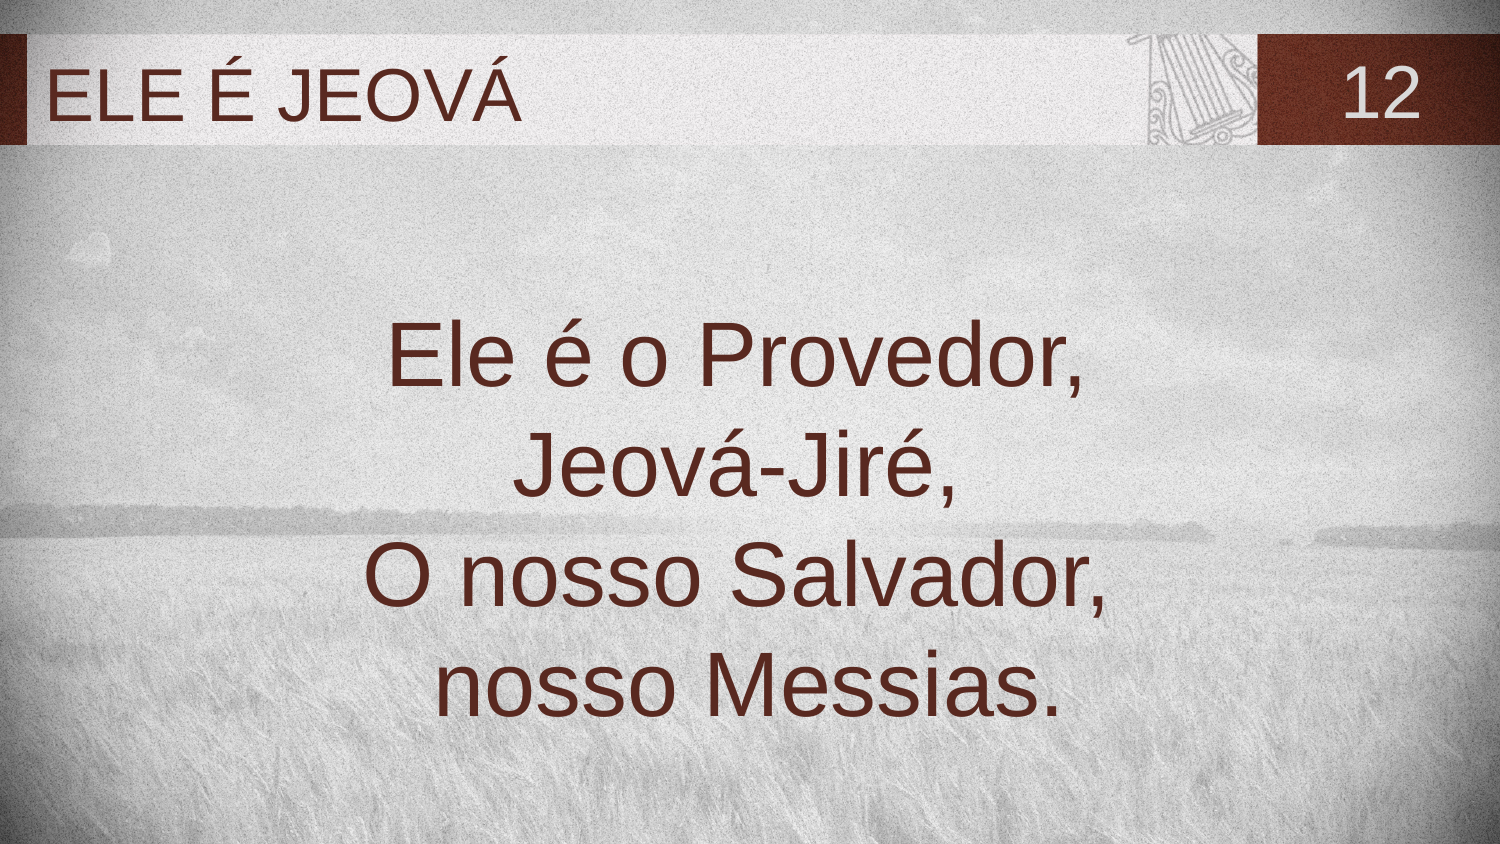

# ELE É JEOVÁ
12
Ele é o Provedor,
Jeová-Jiré,
O nosso Salvador,
nosso Messias.